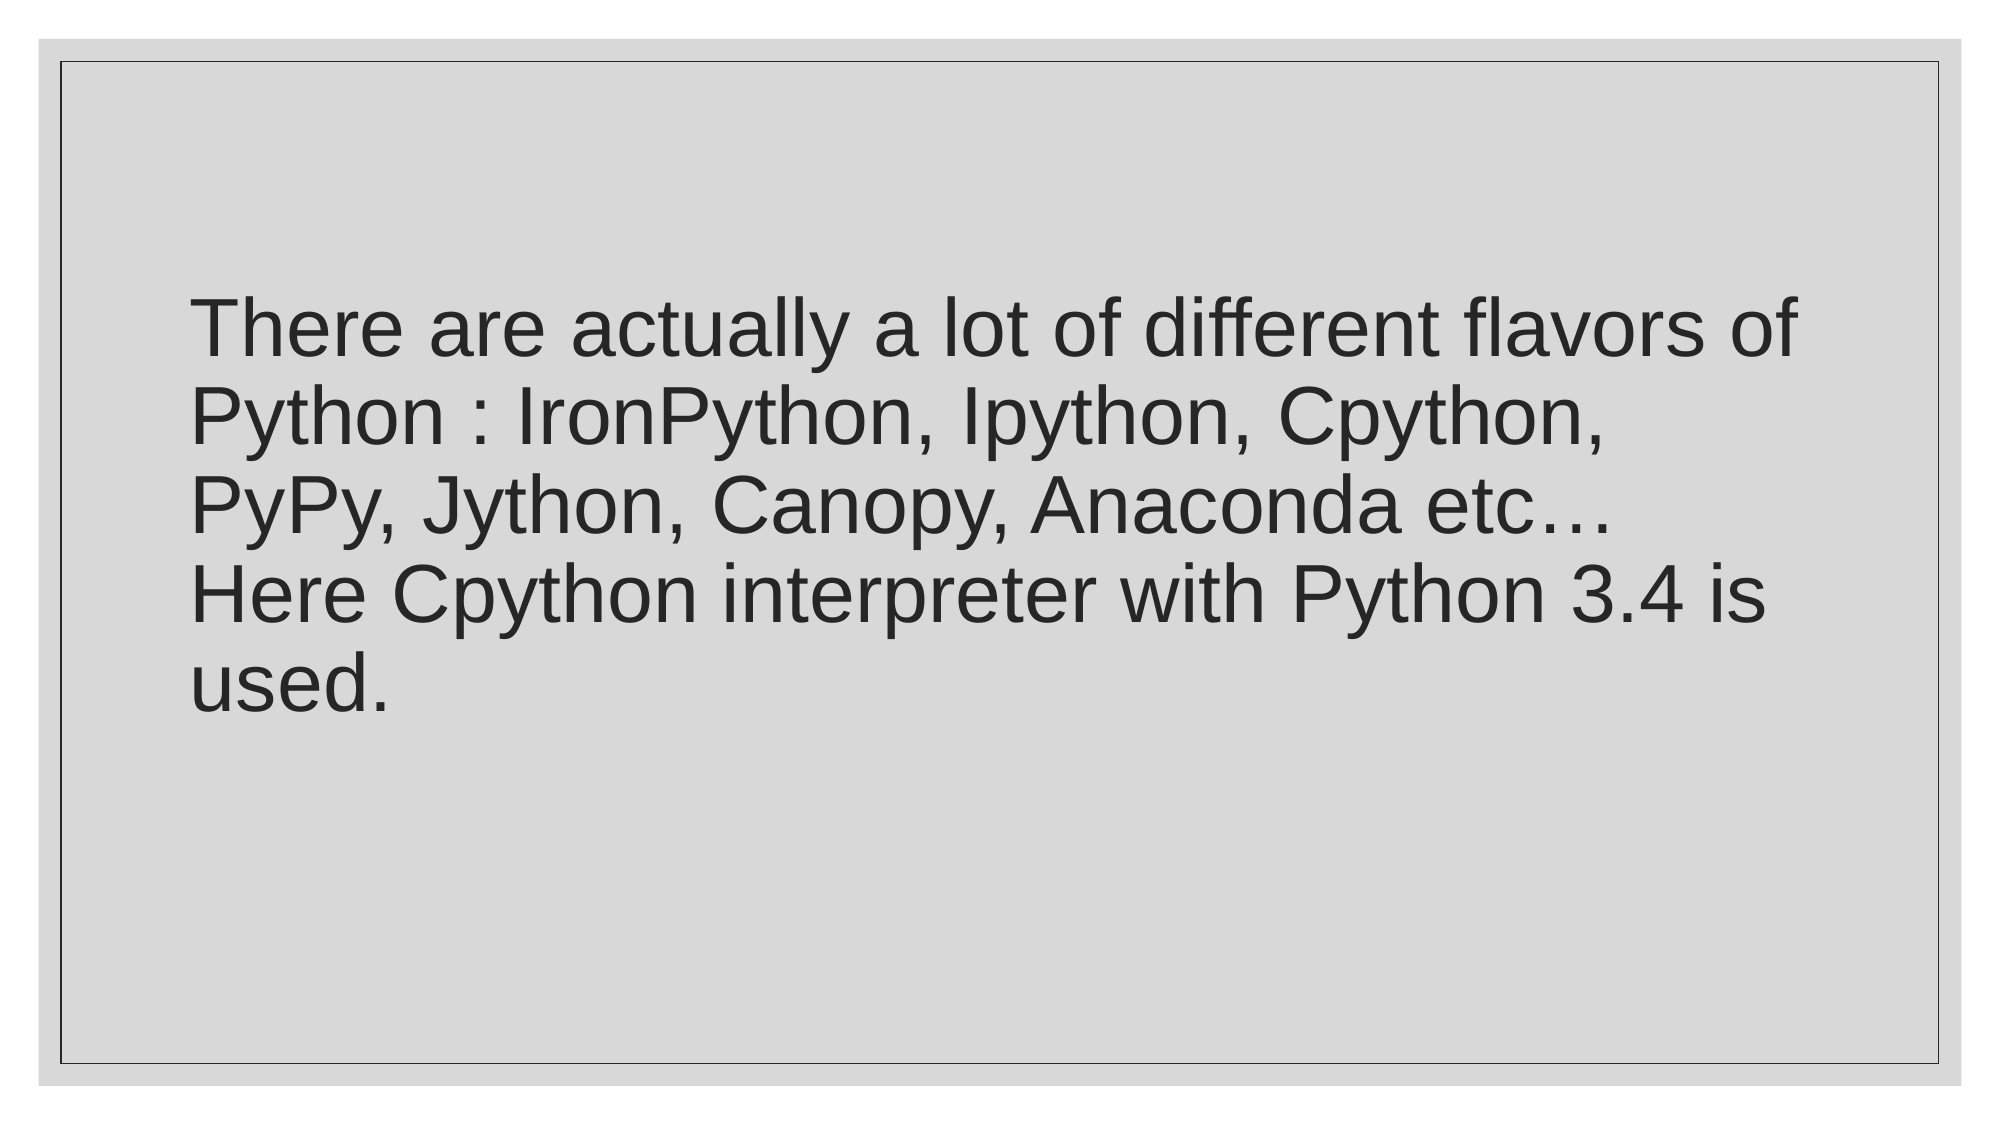

# There are actually a lot of different flavors of Python : IronPython, Ipython, Cpython, PyPy, Jython, Canopy, Anaconda etc… Here Cpython interpreter with Python 3.4 is used.